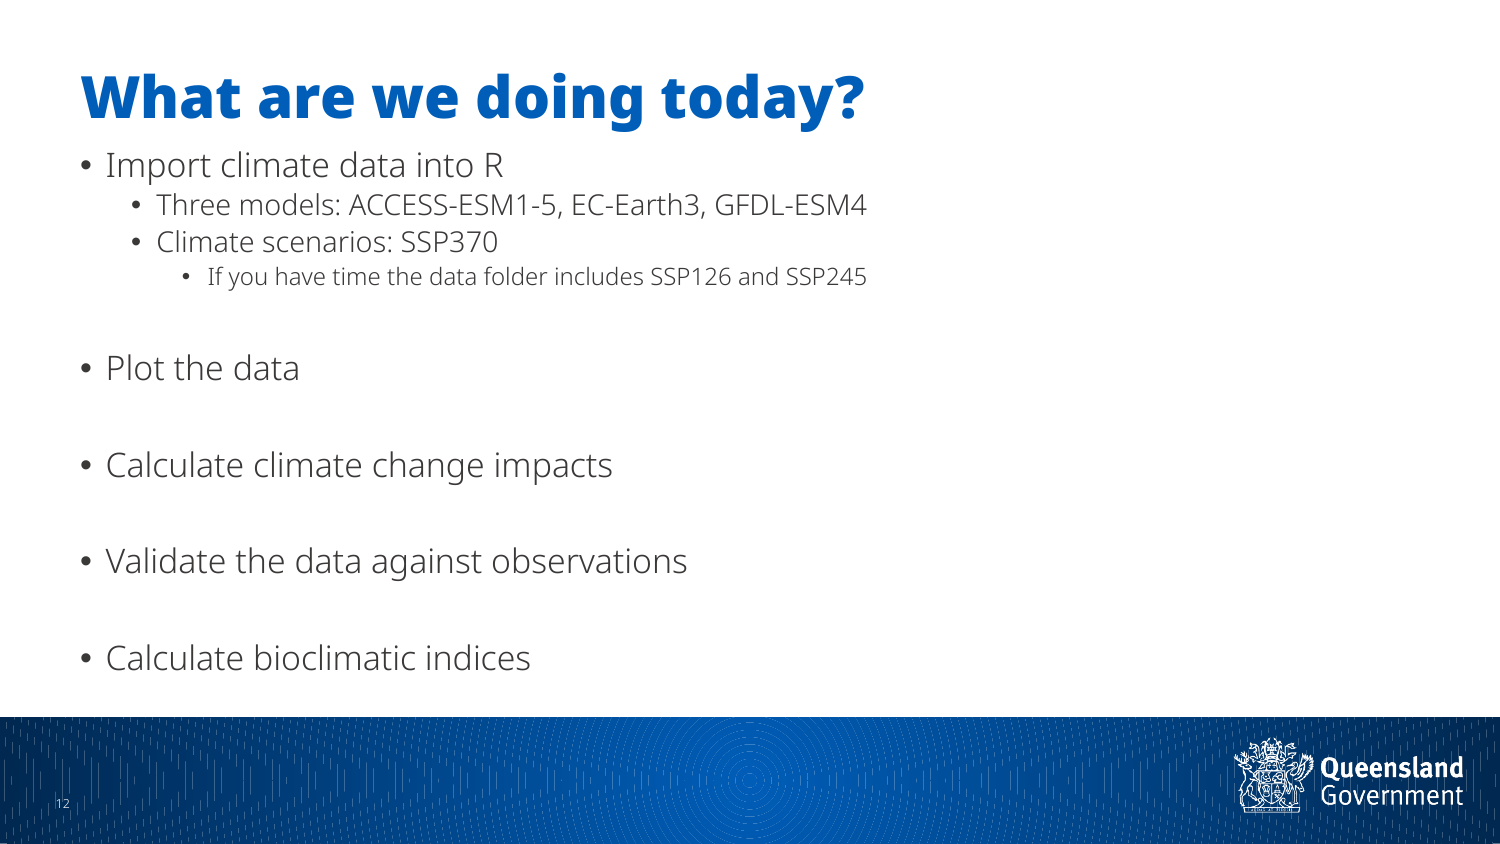

# What are we doing today?
Import climate data into R
Three models: ACCESS-ESM1-5, EC-Earth3, GFDL-ESM4
Climate scenarios: SSP370
If you have time the data folder includes SSP126 and SSP245

Plot the data

Calculate climate change impacts

Validate the data against observations

Calculate bioclimatic indices

12